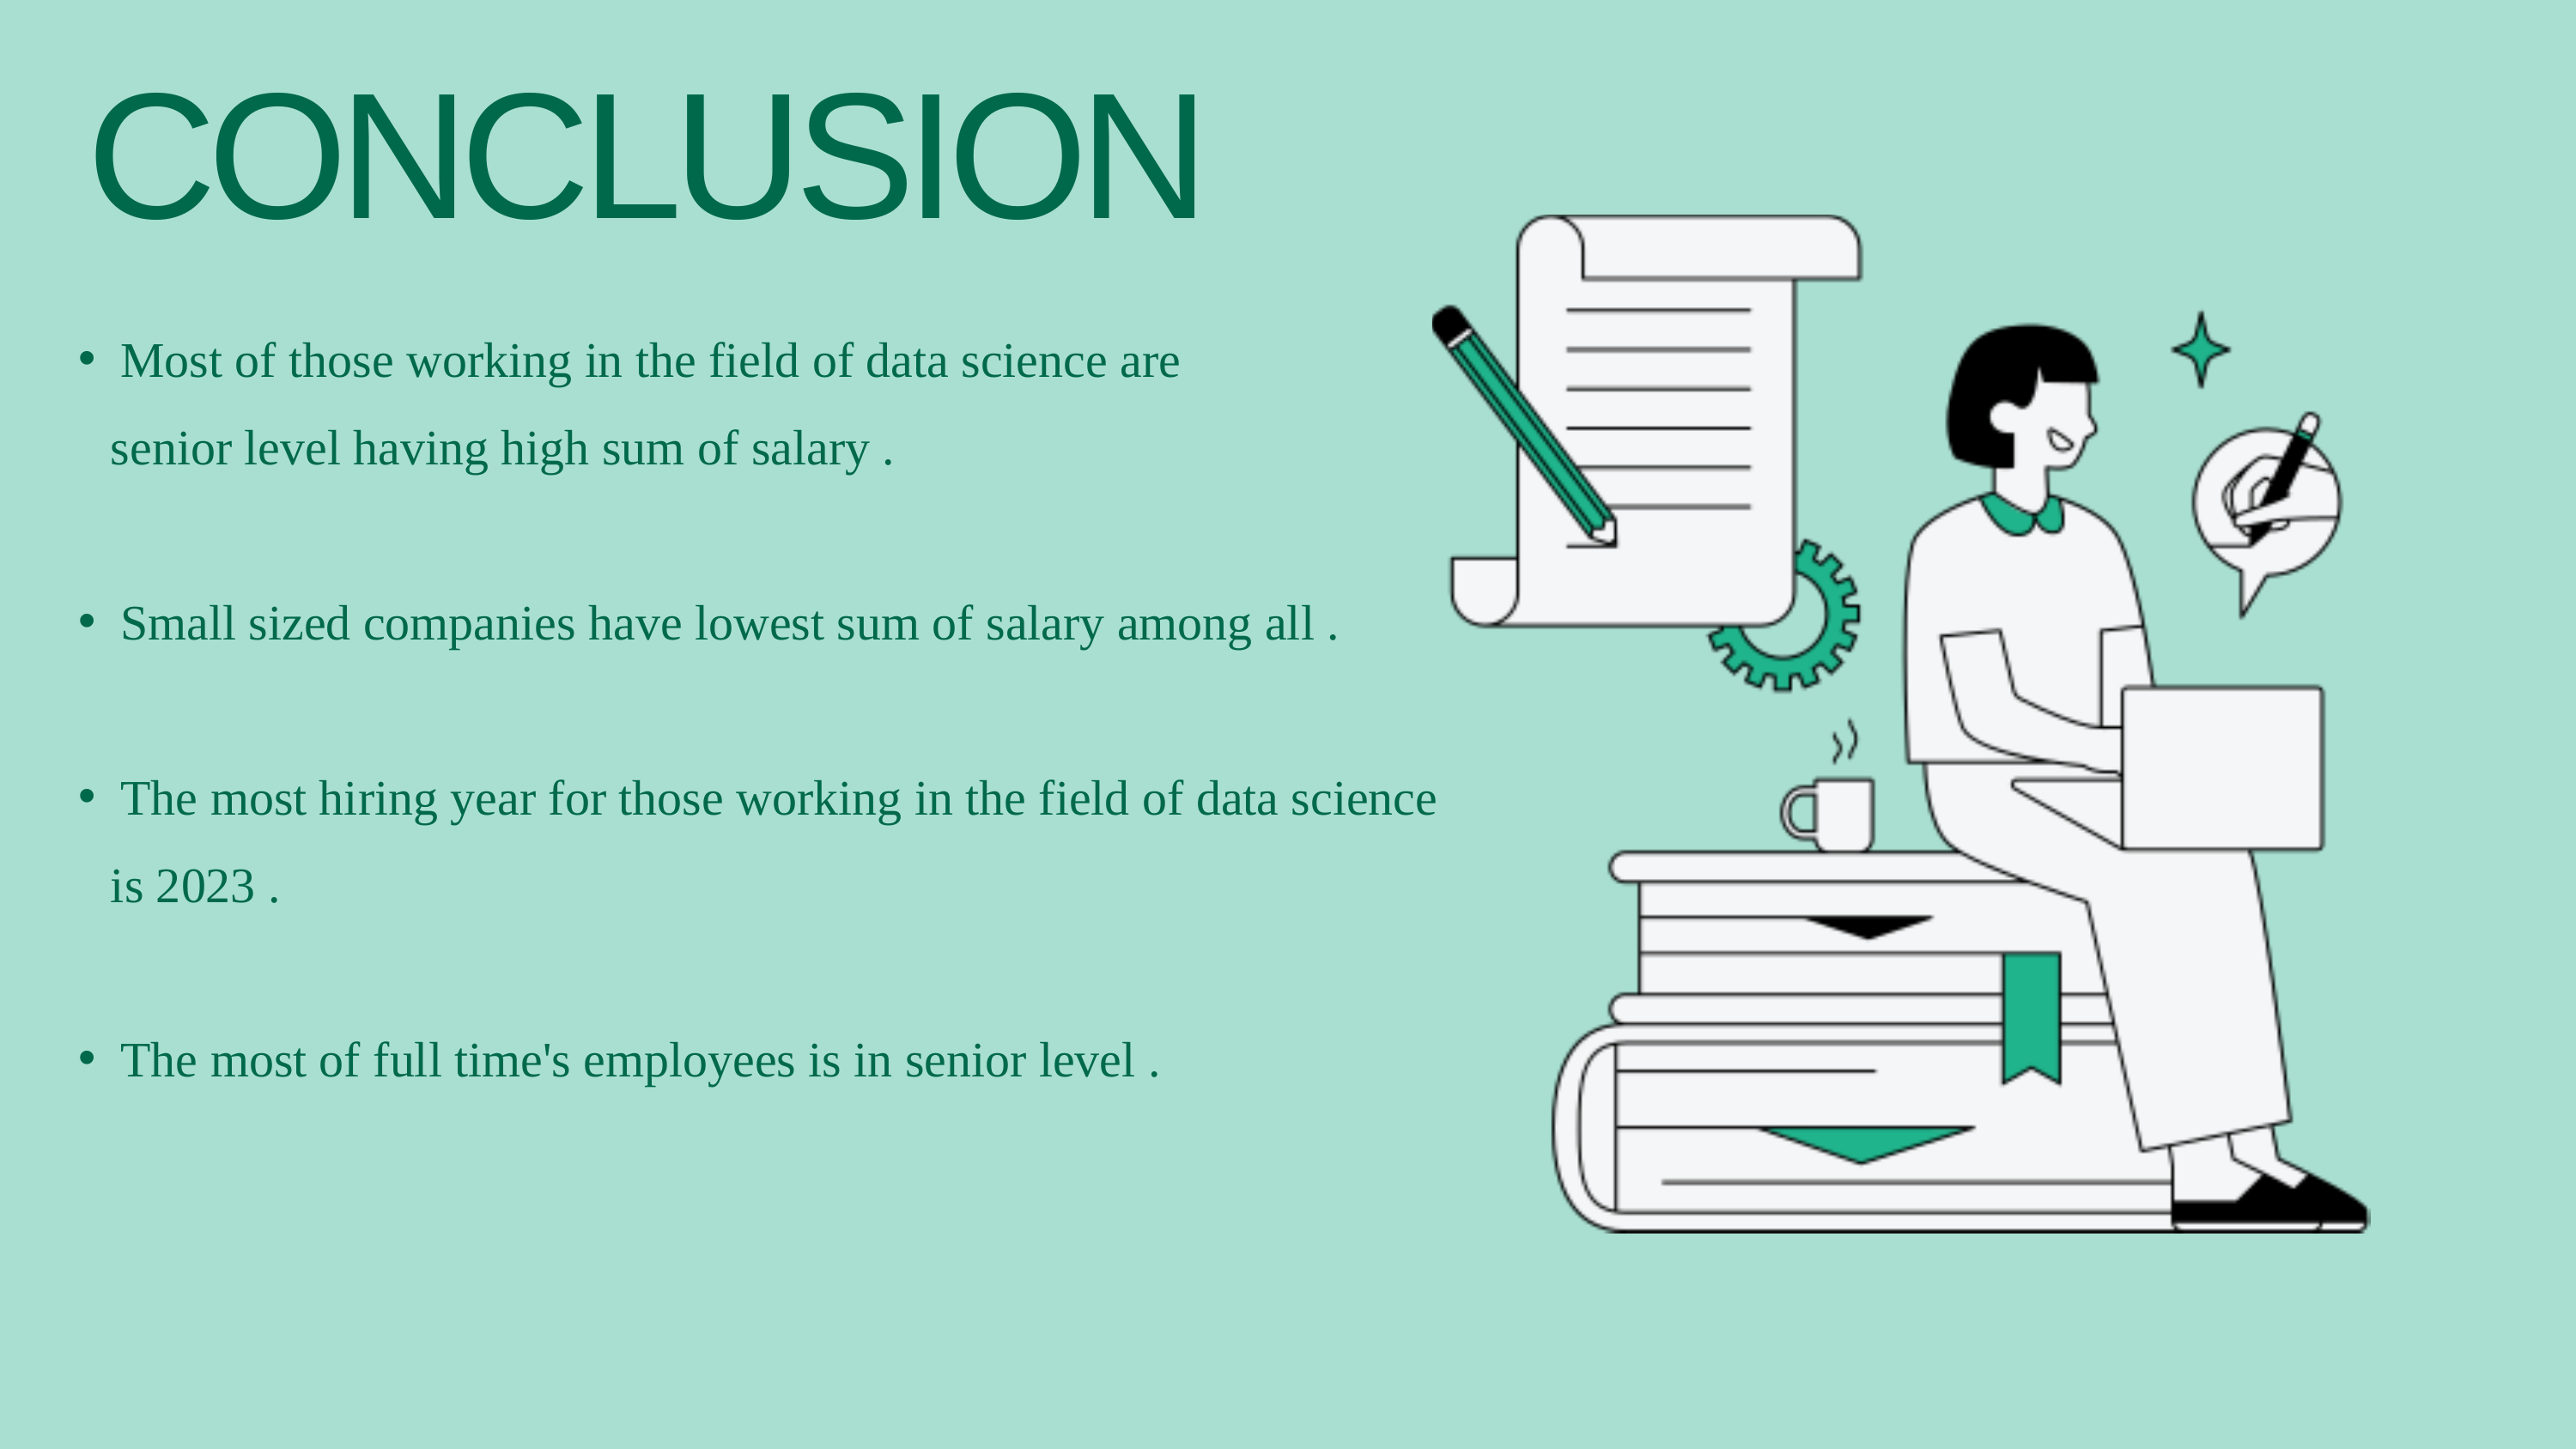

CONCLUSION

Most of those working in the field of data science are
      senior level having high sum of salary .

Small sized companies have lowest sum of salary among all .

The most hiring year for those working in the field of data science
      is 2023 .

The most of full time's employees is in senior level .